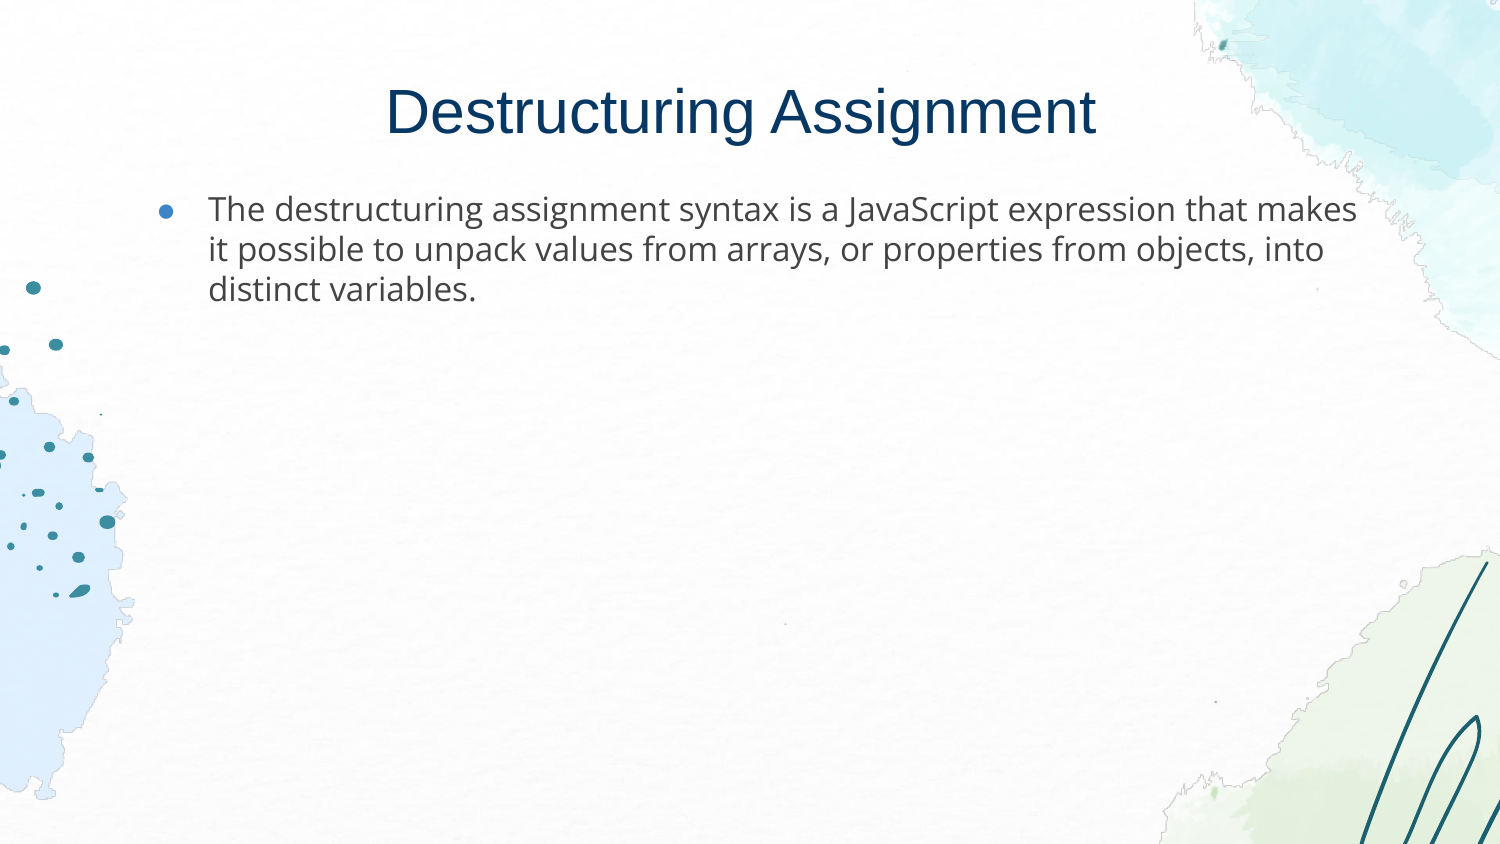

# Destructuring Assignment
The destructuring assignment syntax is a JavaScript expression that makes it possible to unpack values from arrays, or properties from objects, into distinct variables.